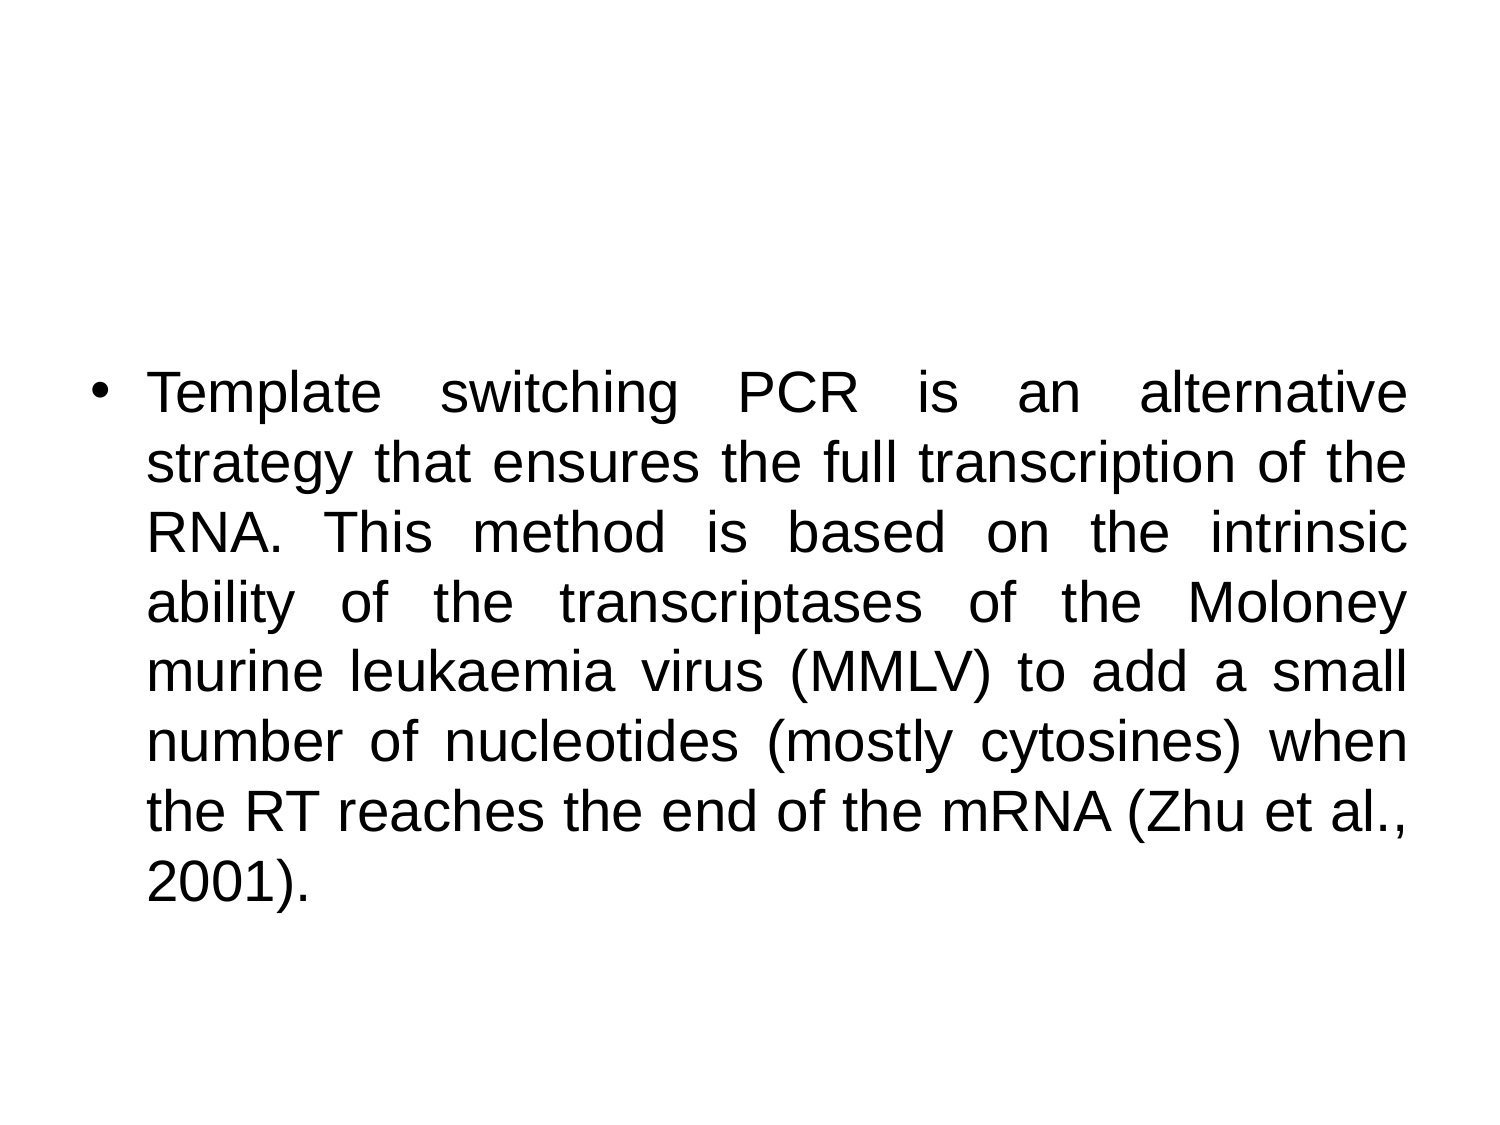

#
Template switching PCR is an alternative strategy that ensures the full transcription of the RNA. This method is based on the intrinsic ability of the transcriptases of the Moloney murine leukaemia virus (MMLV) to add a small number of nucleotides (mostly cytosines) when the RT reaches the end of the mRNA (Zhu et al., 2001).